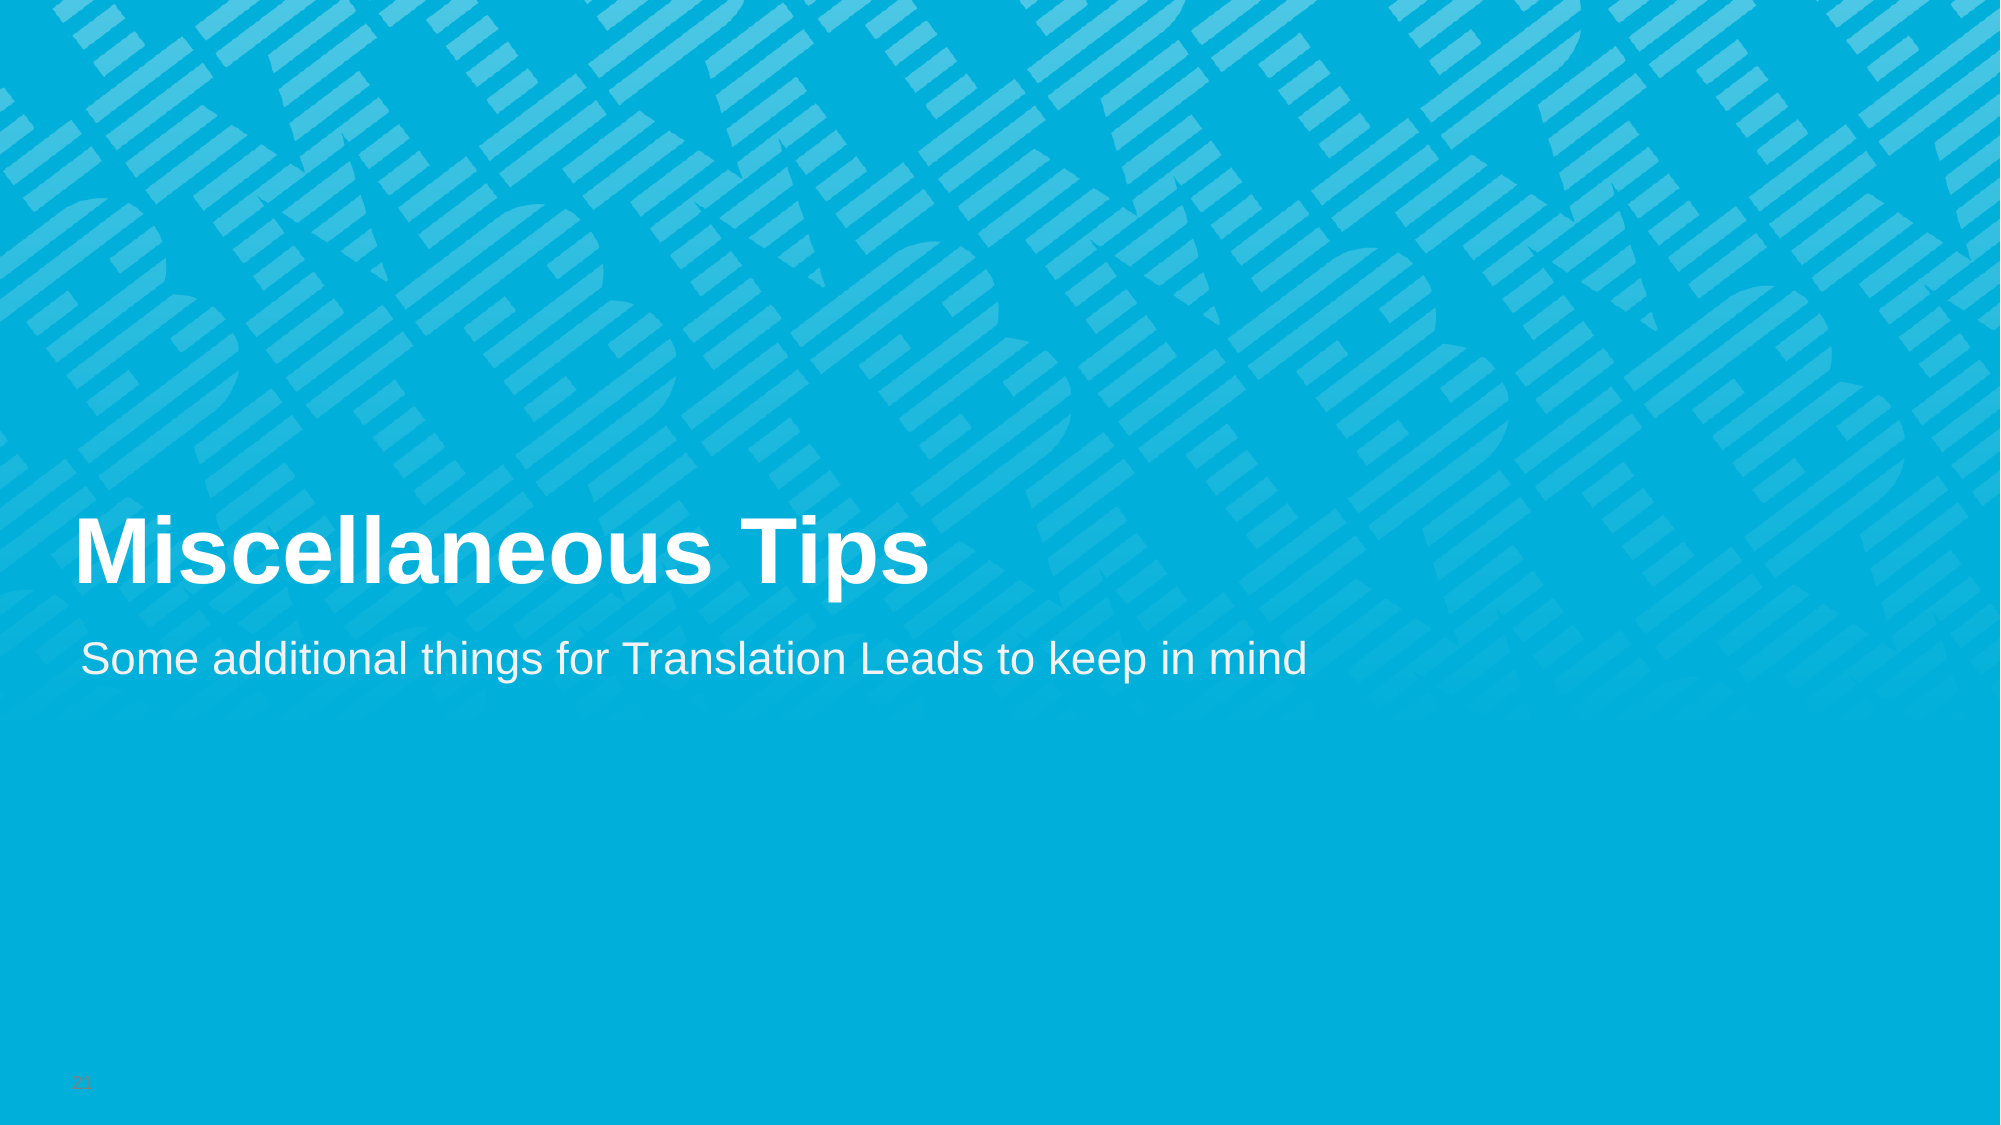

# Miscellaneous Tips
Some additional things for Translation Leads to keep in mind
21